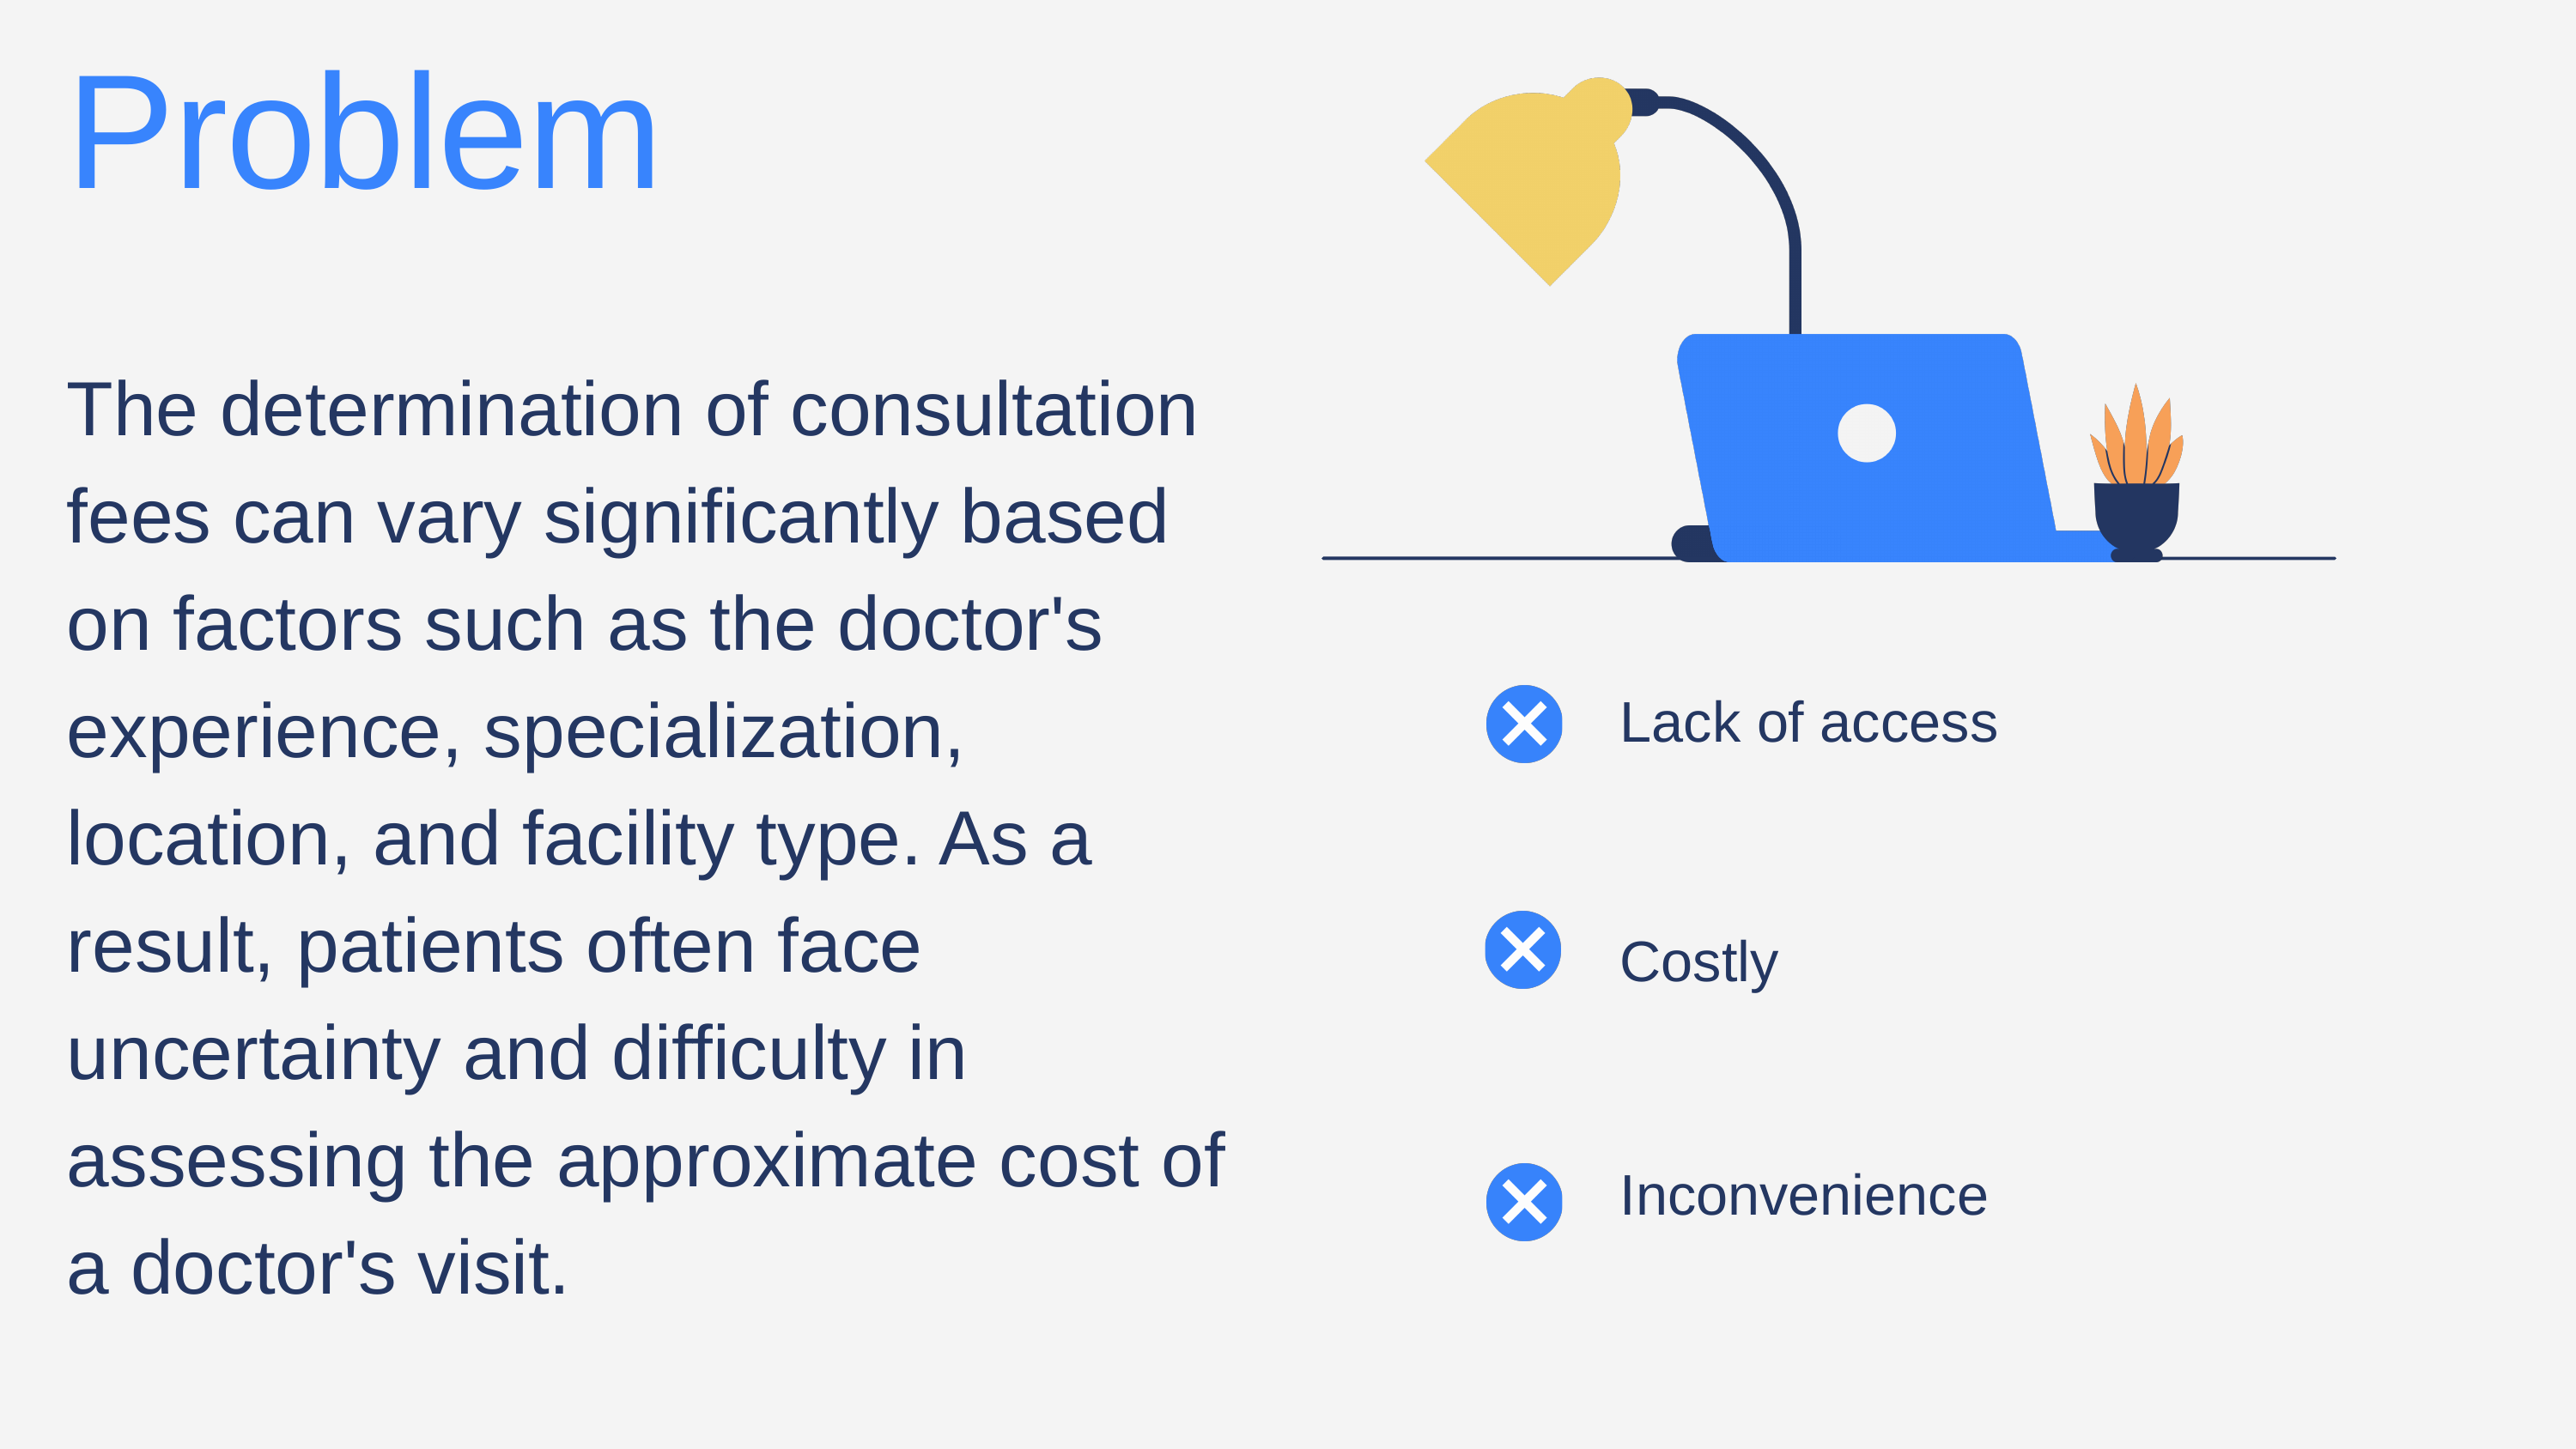

Problem

The determination of consultation fees can vary significantly based on factors such as the doctor's experience, specialization, location, and facility type. As a result, patients often face uncertainty and difficulty in assessing the approximate cost of a doctor's visit.
| Lack of access |
| --- |
|  |
|  |
| Costly |
|  |
|  |
| Inconvenience |
|  |